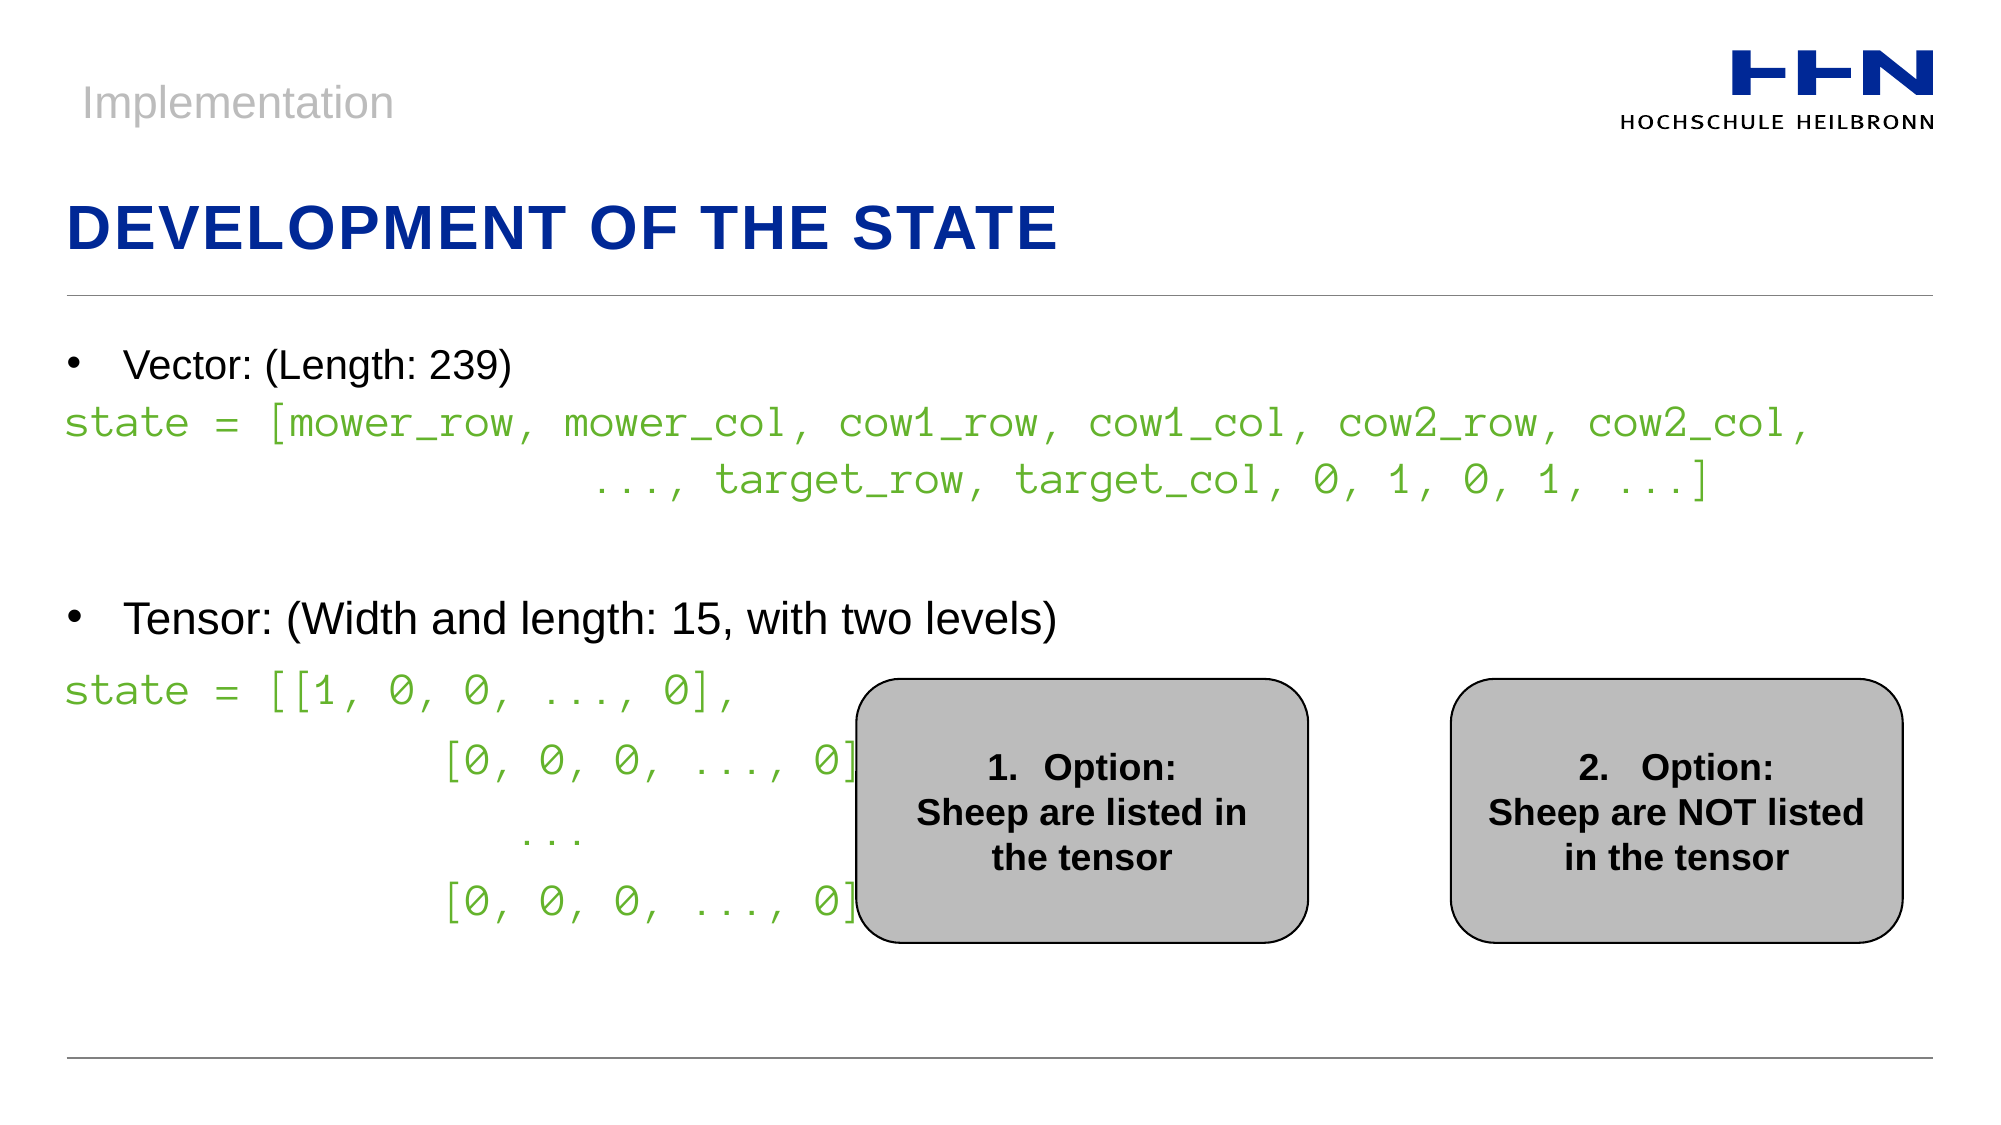

Implementation
# development of the state
Vector: (Length: 239)
state = [mower_row, mower_col, cow1_row, cow1_col, cow2_row, cow2_col, 				   ..., target_row, target_col, 0, 1, 0, 1, ...]

Tensor: (Width and length: 15, with two levels)
state = [[1, 0, 0, ..., 0],
  		   [0, 0, 0, ..., 0],
     			...
  		   [0, 0, 0, ..., 0]]

2.   Option:
Sheep are NOT listed in the tensor
Option:
Sheep are listed in the tensor